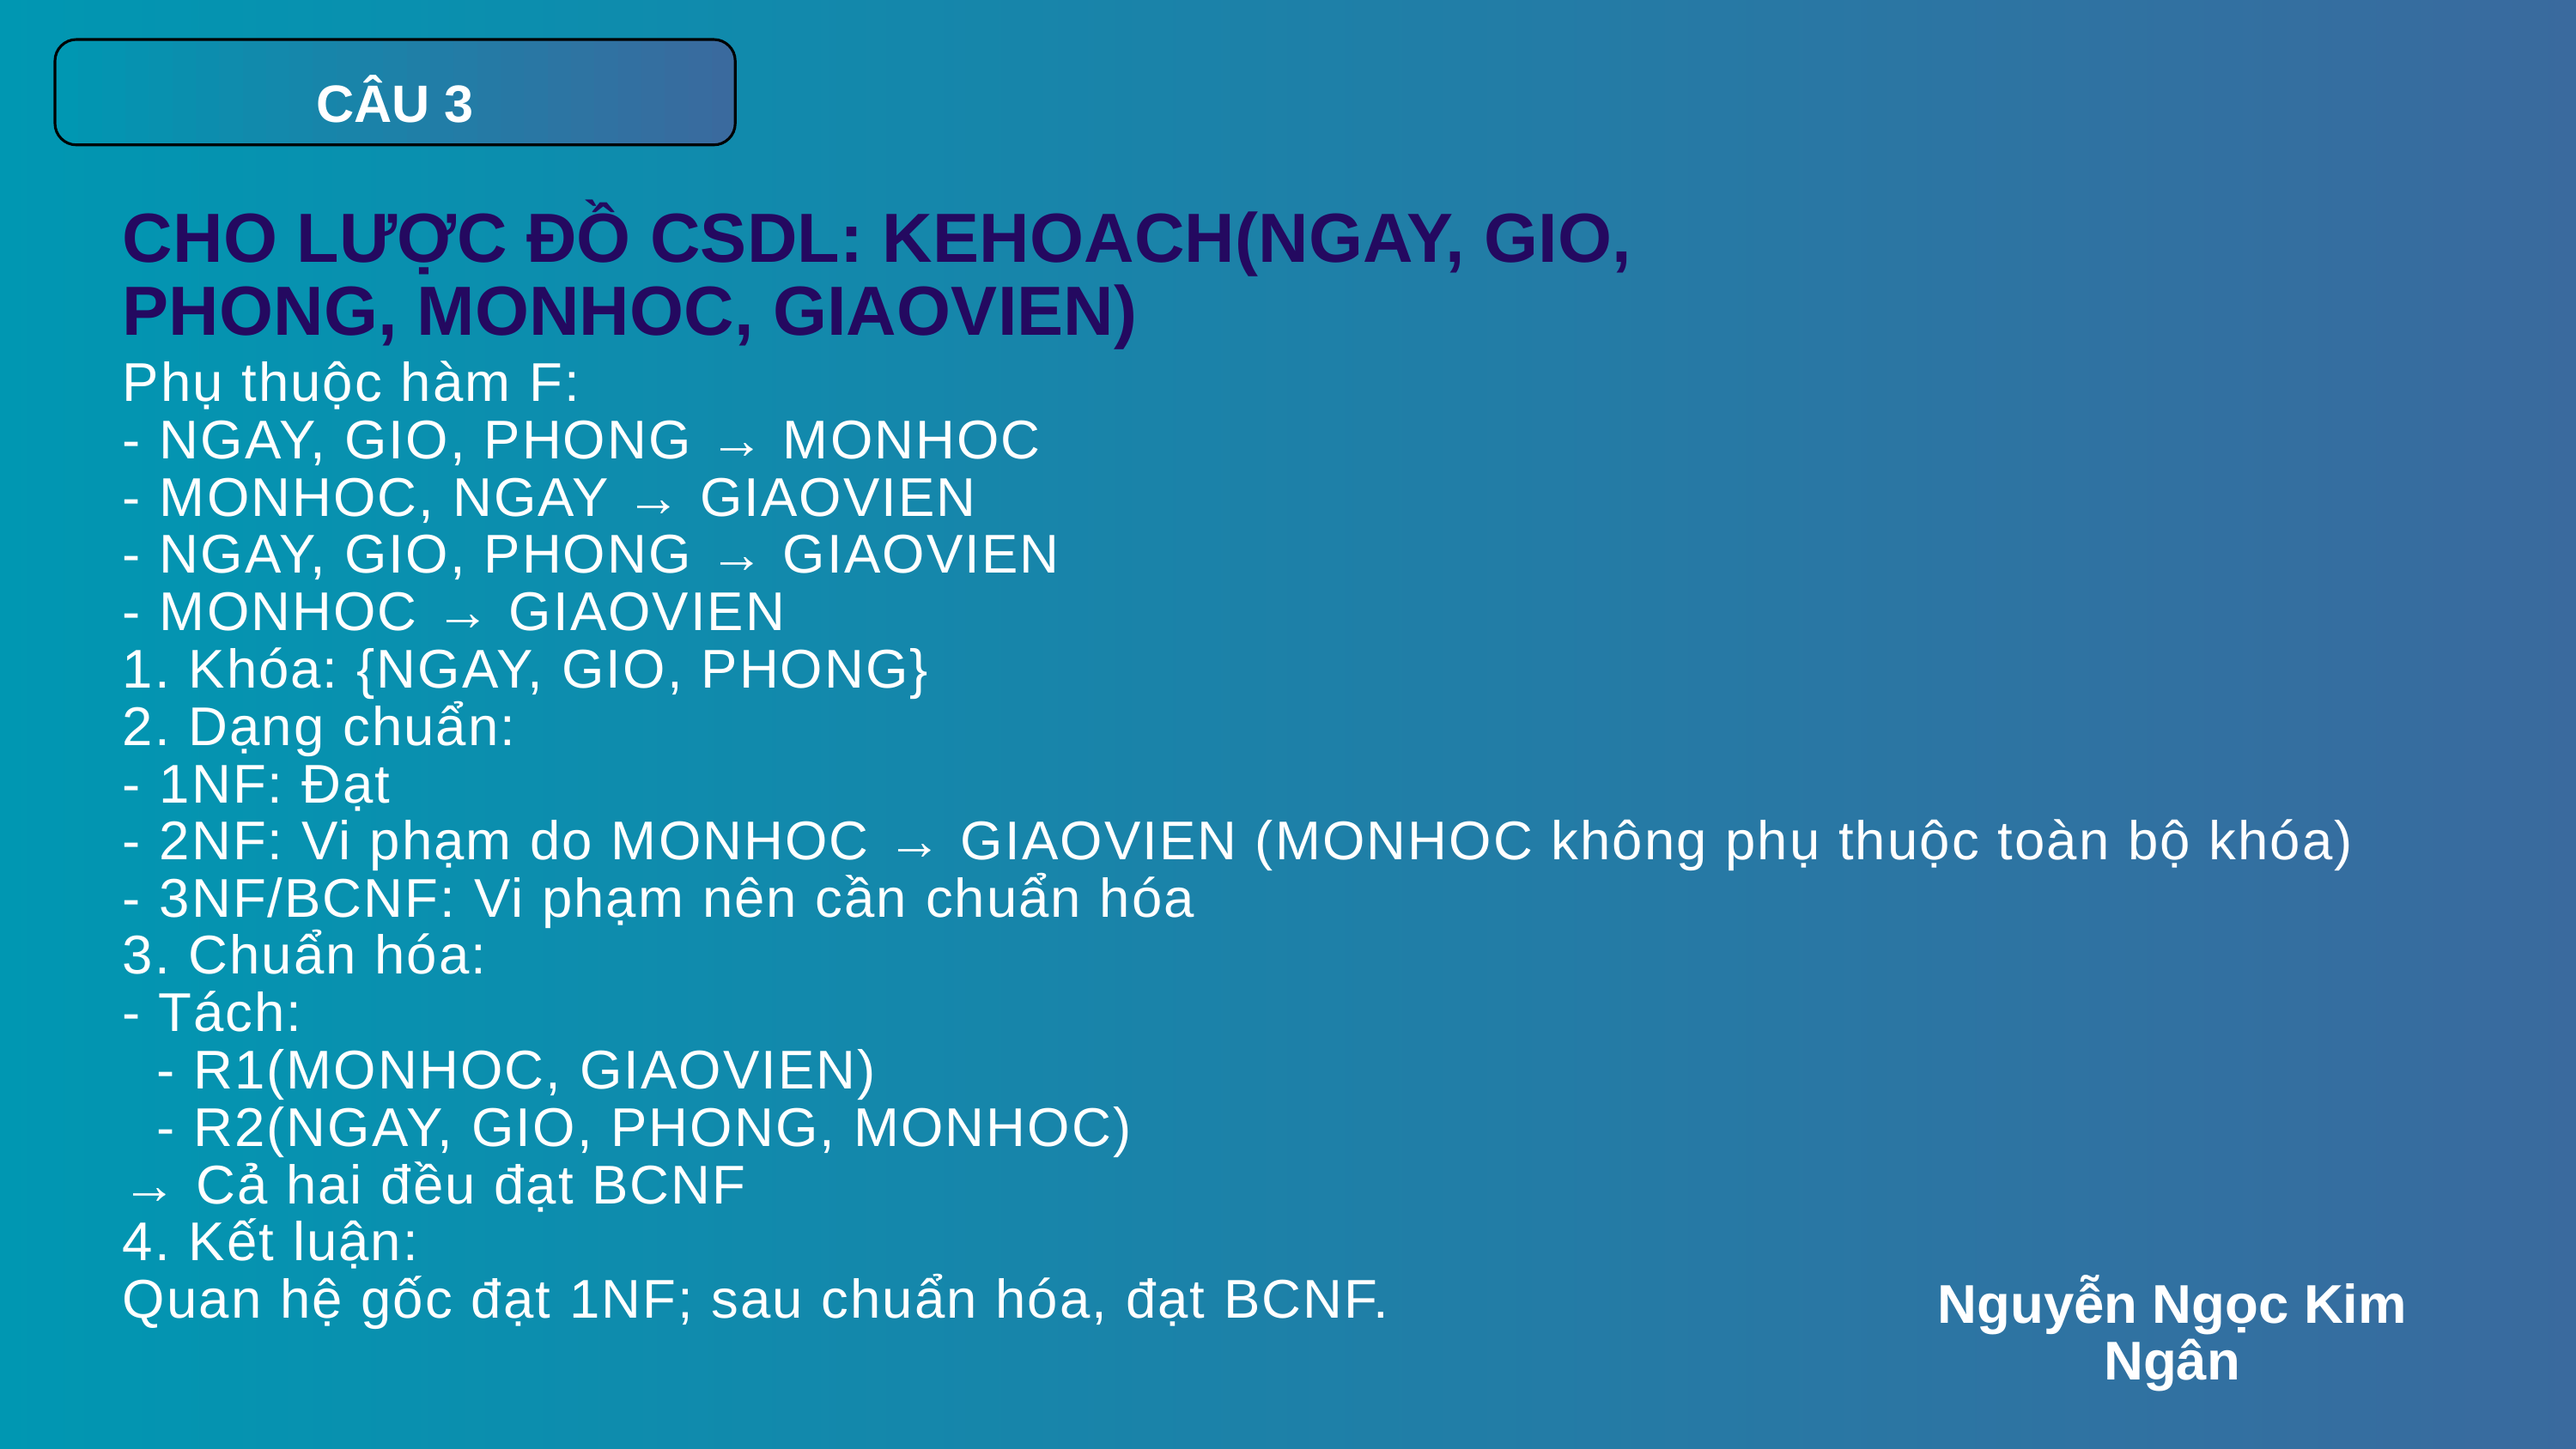

CÂU 3
CHO LƯỢC ĐỒ CSDL: KEHOACH(NGAY, GIO, PHONG, MONHOC, GIAOVIEN)

Phụ thuộc hàm F:
- NGAY, GIO, PHONG → MONHOC
- MONHOC, NGAY → GIAOVIEN
- NGAY, GIO, PHONG → GIAOVIEN
- MONHOC → GIAOVIEN
1. Khóa: {NGAY, GIO, PHONG}
2. Dạng chuẩn:
- 1NF: Đạt
- 2NF: Vi phạm do MONHOC → GIAOVIEN (MONHOC không phụ thuộc toàn bộ khóa)
- 3NF/BCNF: Vi phạm nên cần chuẩn hóa
3. Chuẩn hóa:
- Tách:
  - R1(MONHOC, GIAOVIEN)
  - R2(NGAY, GIO, PHONG, MONHOC)
→ Cả hai đều đạt BCNF
4. Kết luận:
Quan hệ gốc đạt 1NF; sau chuẩn hóa, đạt BCNF.

Nguyễn Ngọc Kim Ngân